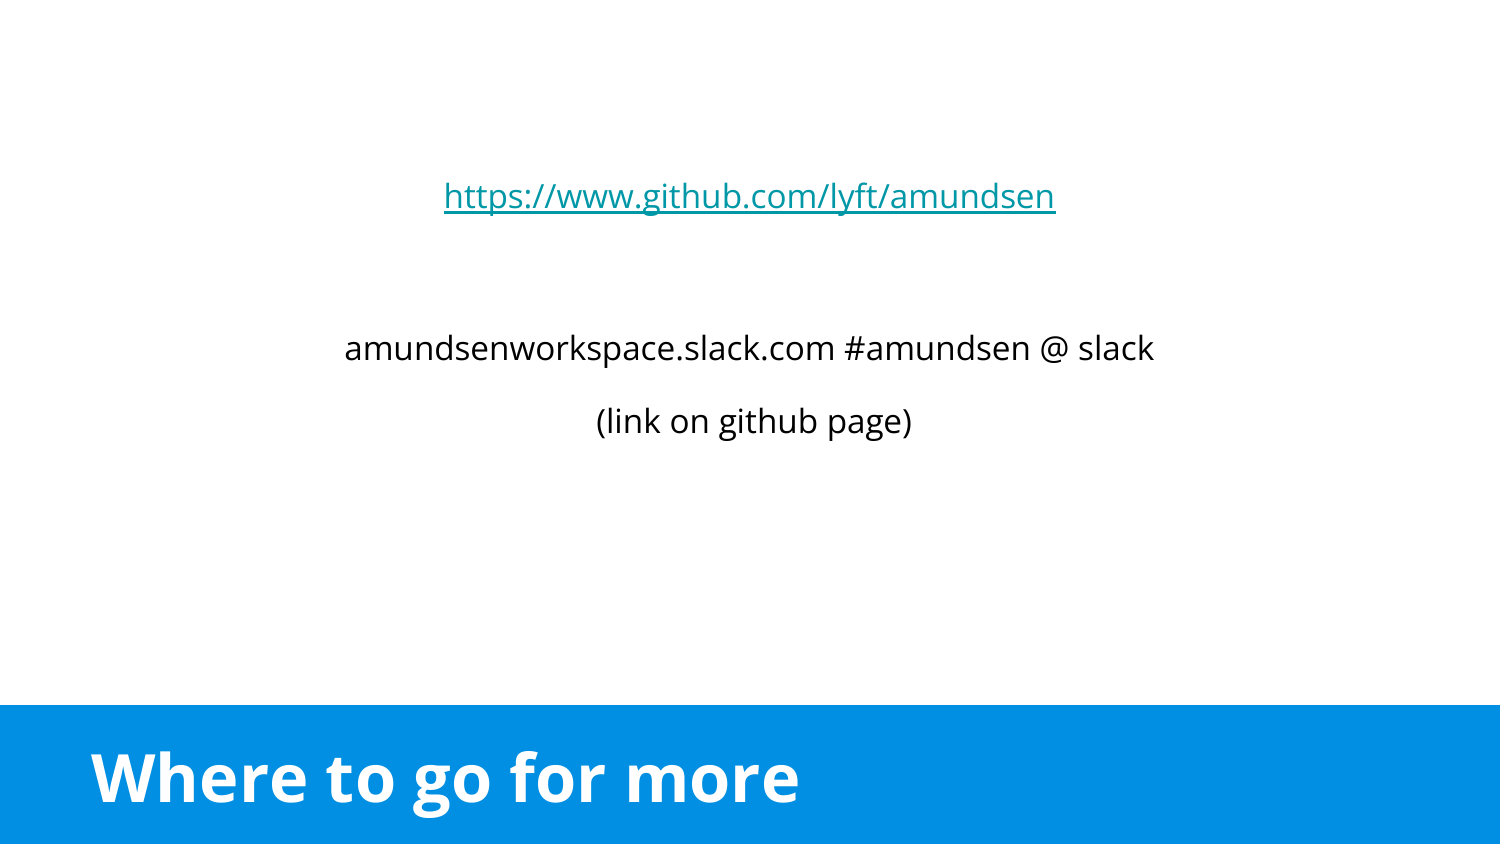

https://www.github.com/lyft/amundsen

amundsenworkspace.slack.com #amundsen @ slack
 (link on github page)

# Where to go for more